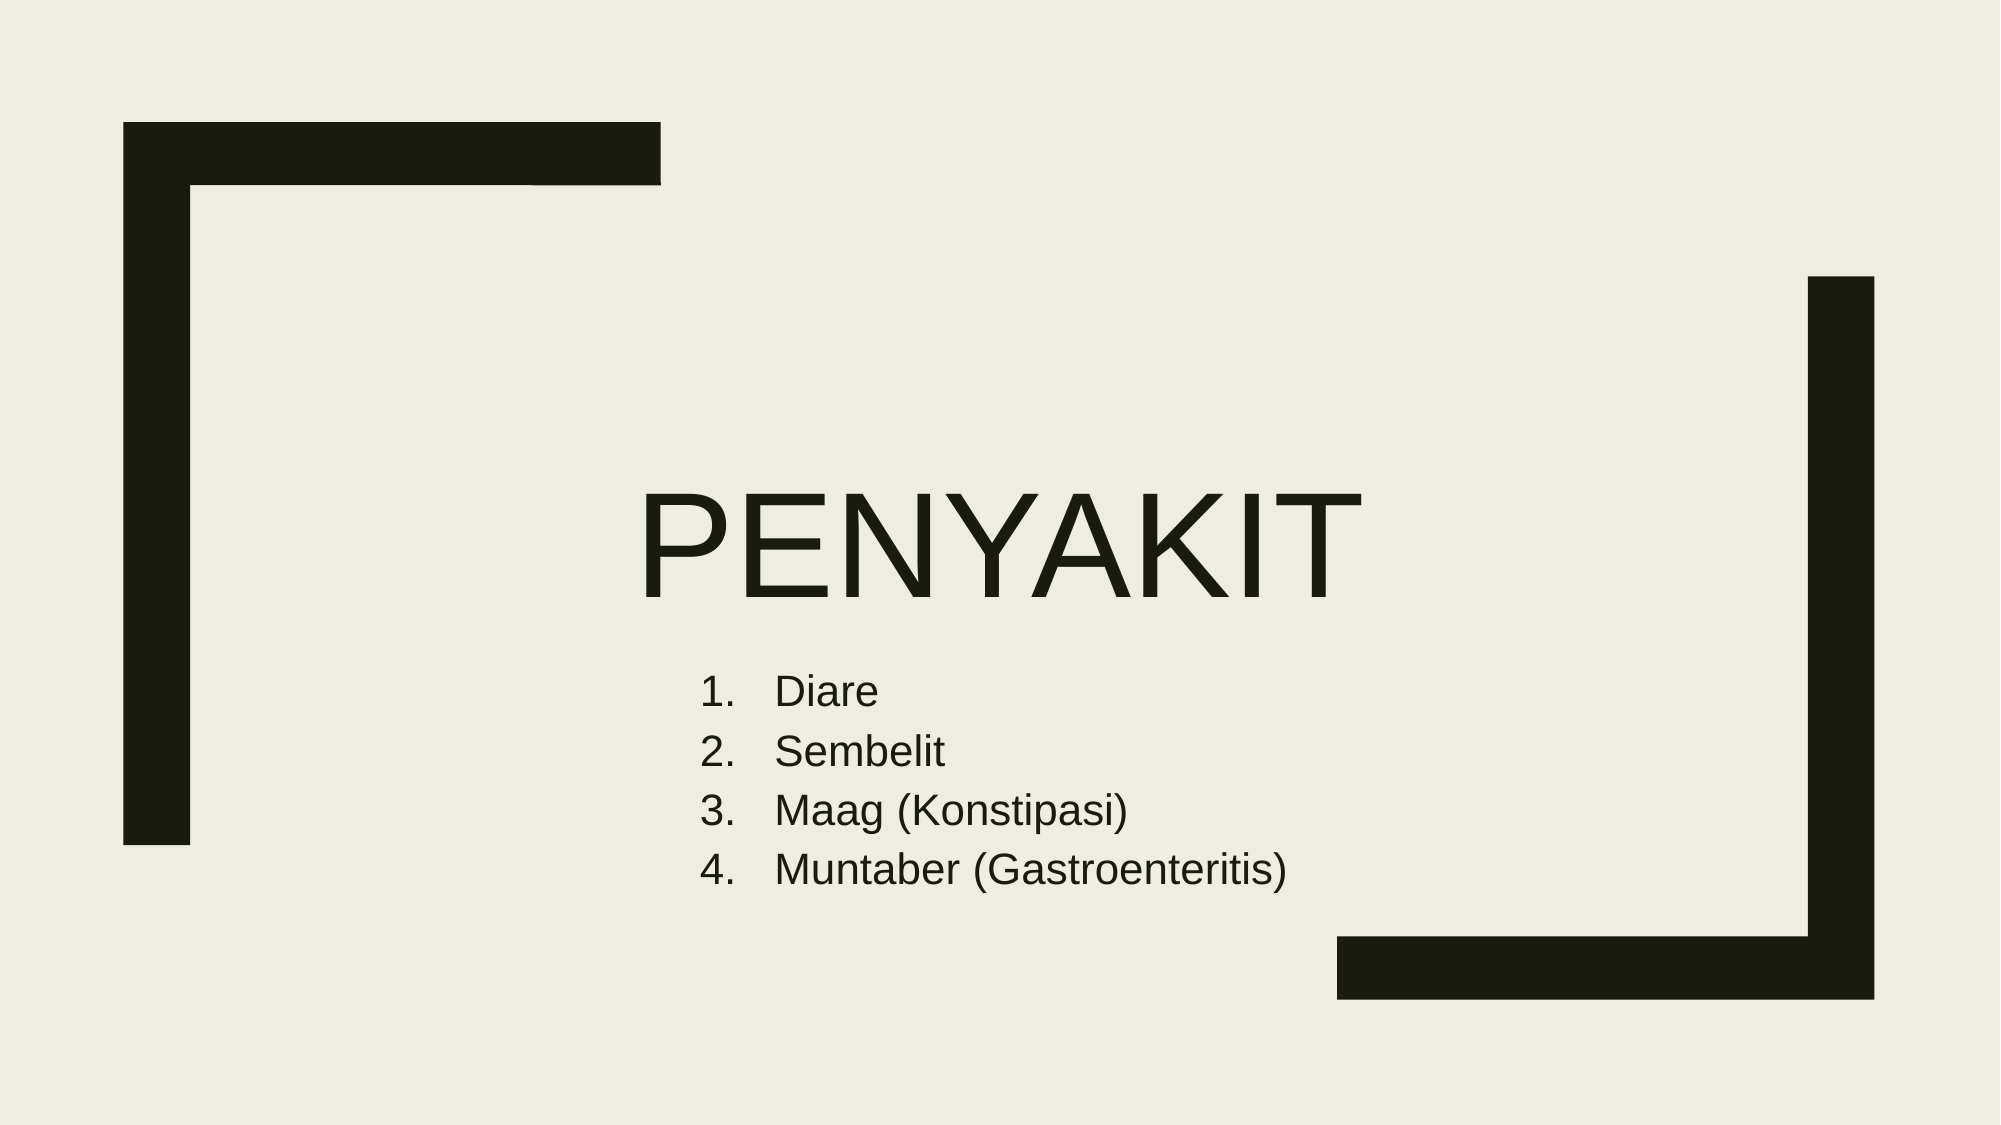

# PENYAKIT
Diare
Sembelit
Maag (Konstipasi)
Muntaber (Gastroenteritis)